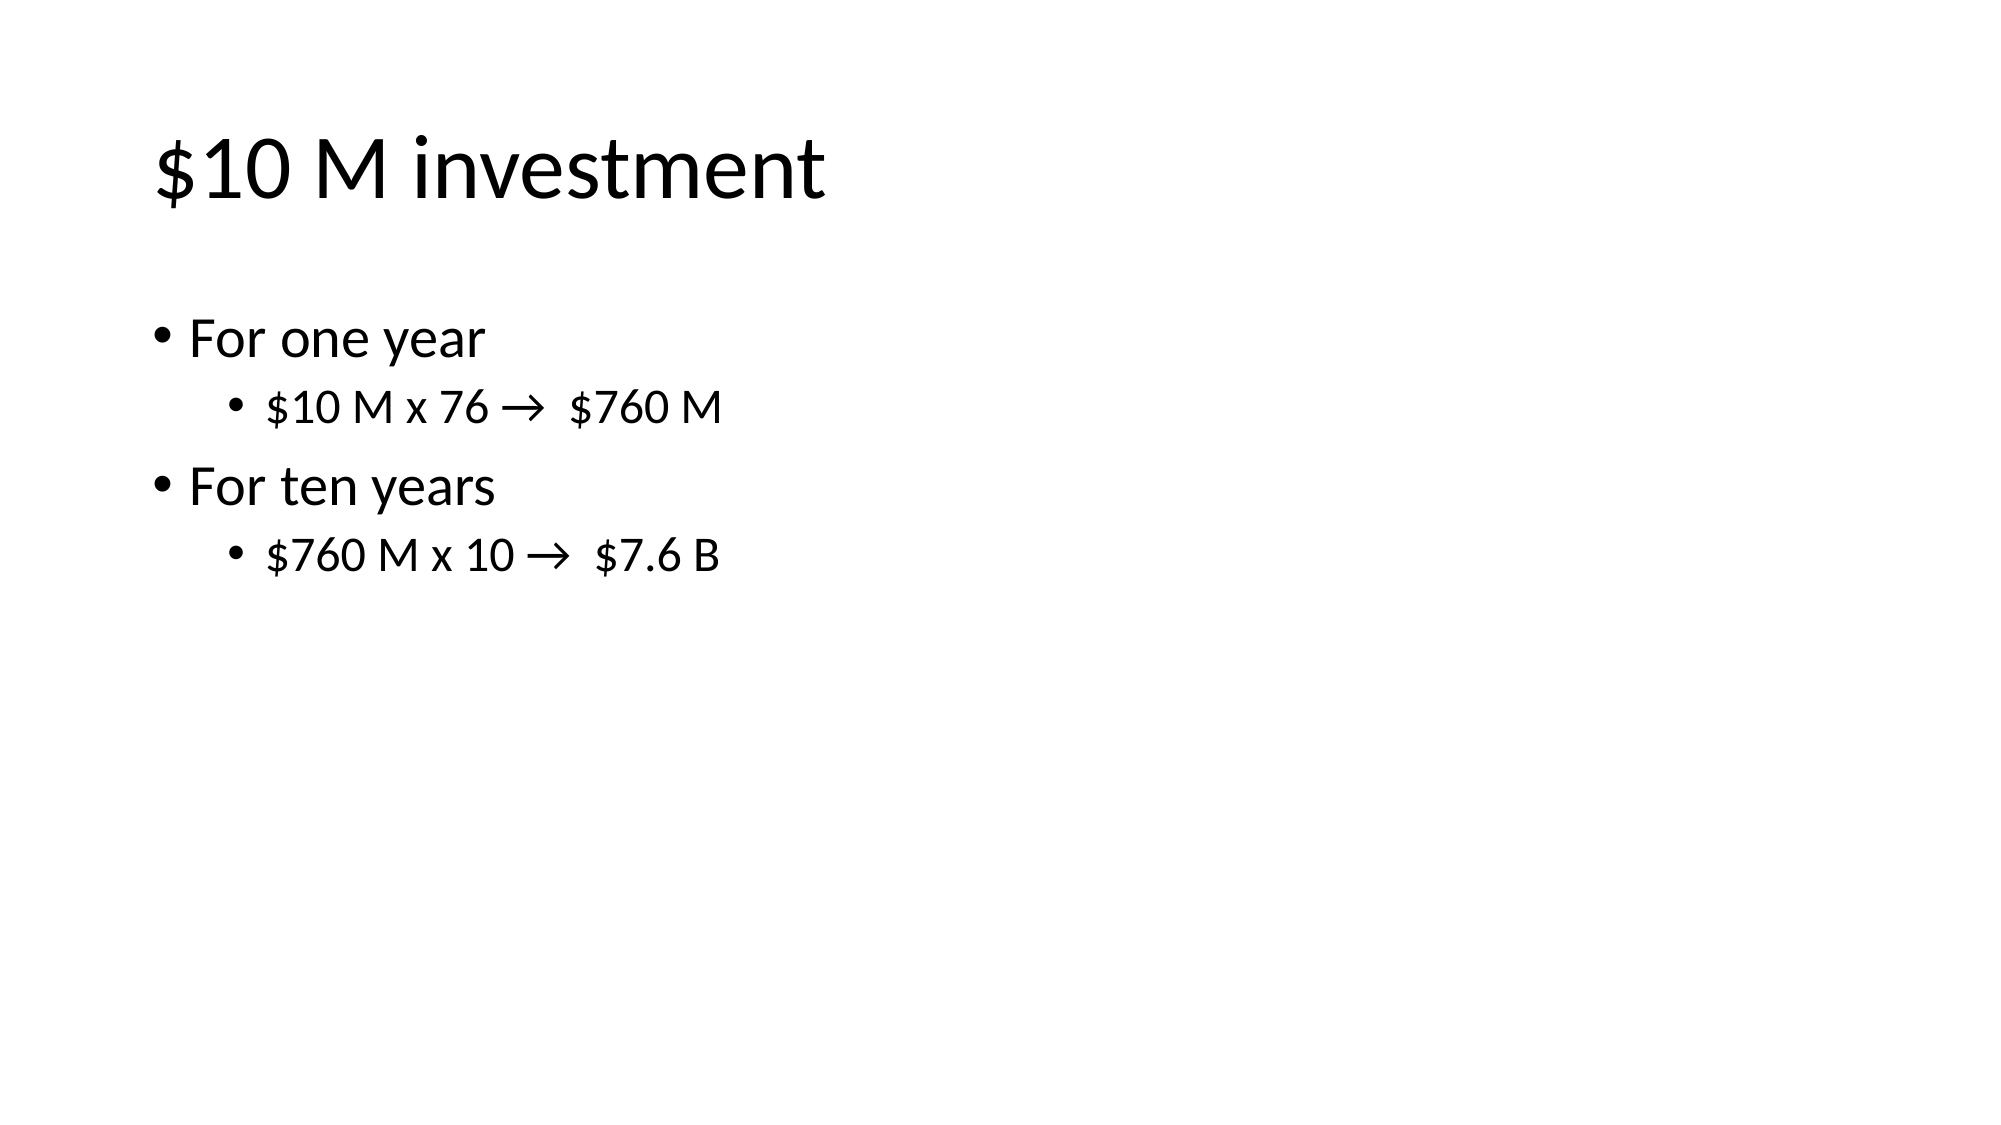

# $10 M investment
For one year
$10 M x 76 →  $760 M
For ten years
$760 M x 10 →  $7.6 B